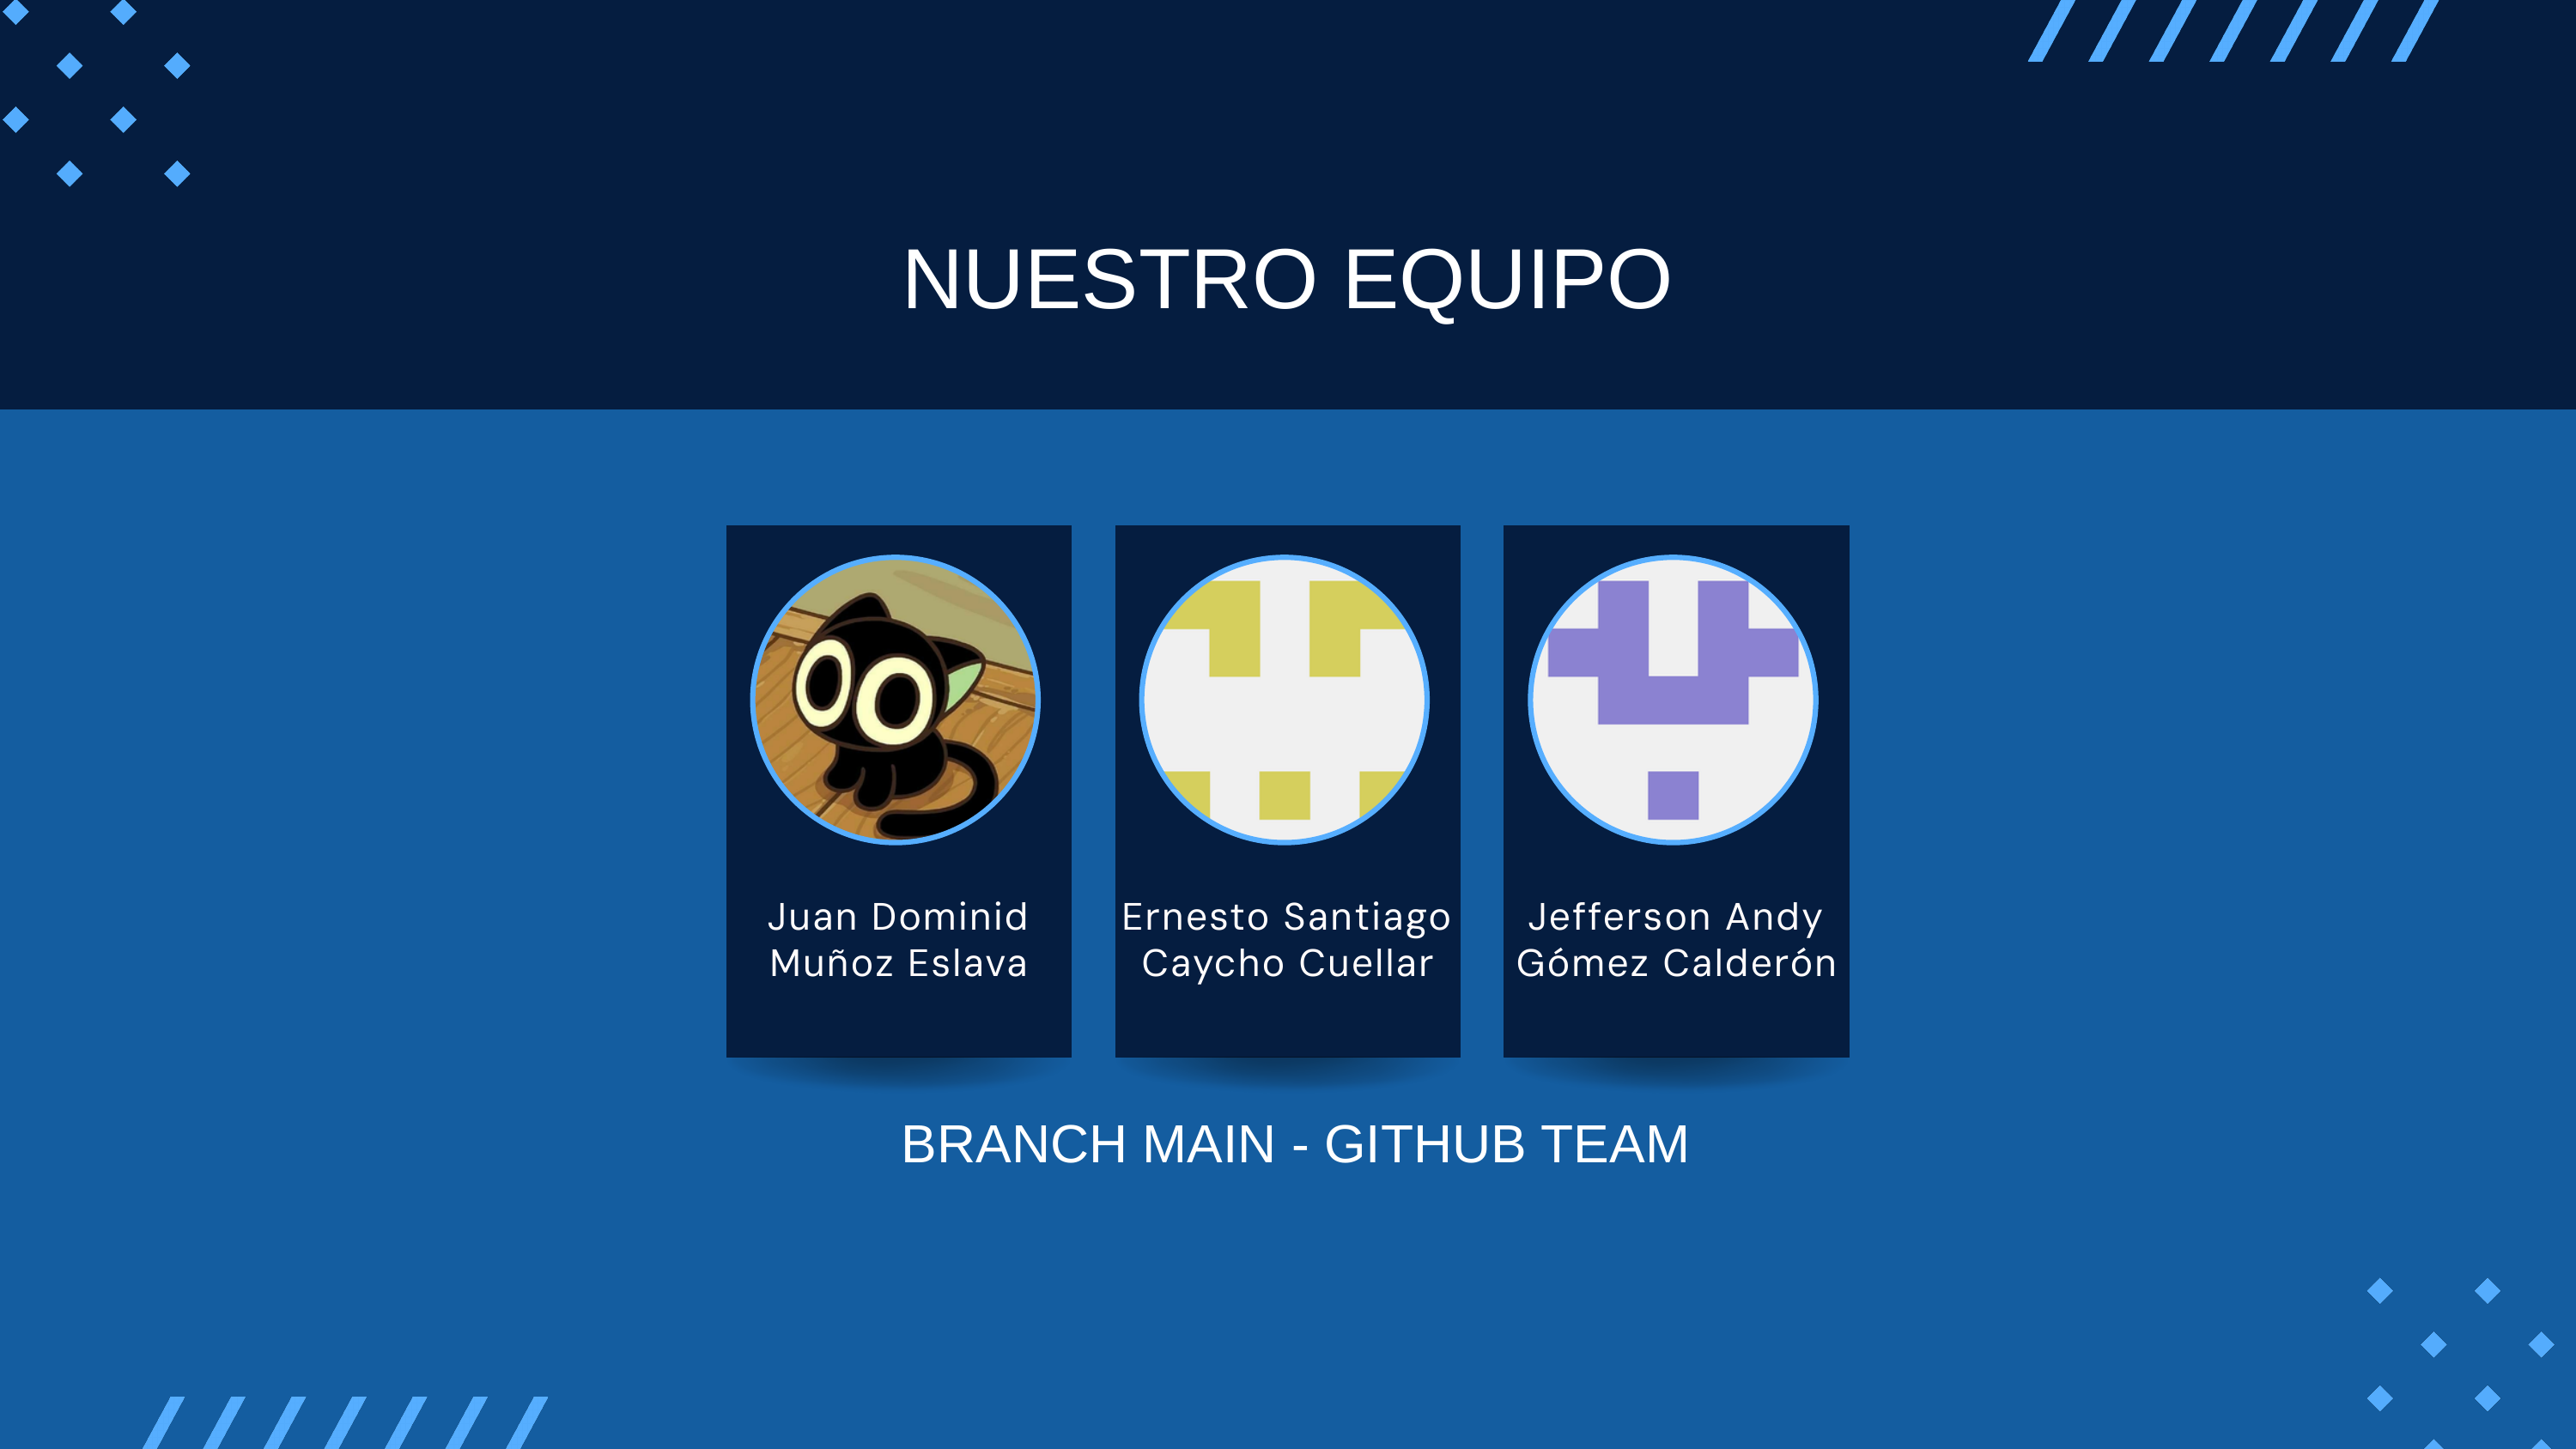

NUESTRO EQUIPO

Juan Dominid Muñoz Eslava
Ernesto Santiago Caycho Cuellar
Jefferson Andy Gómez Calderón

BRANCH MAIN - GITHUB TEAM